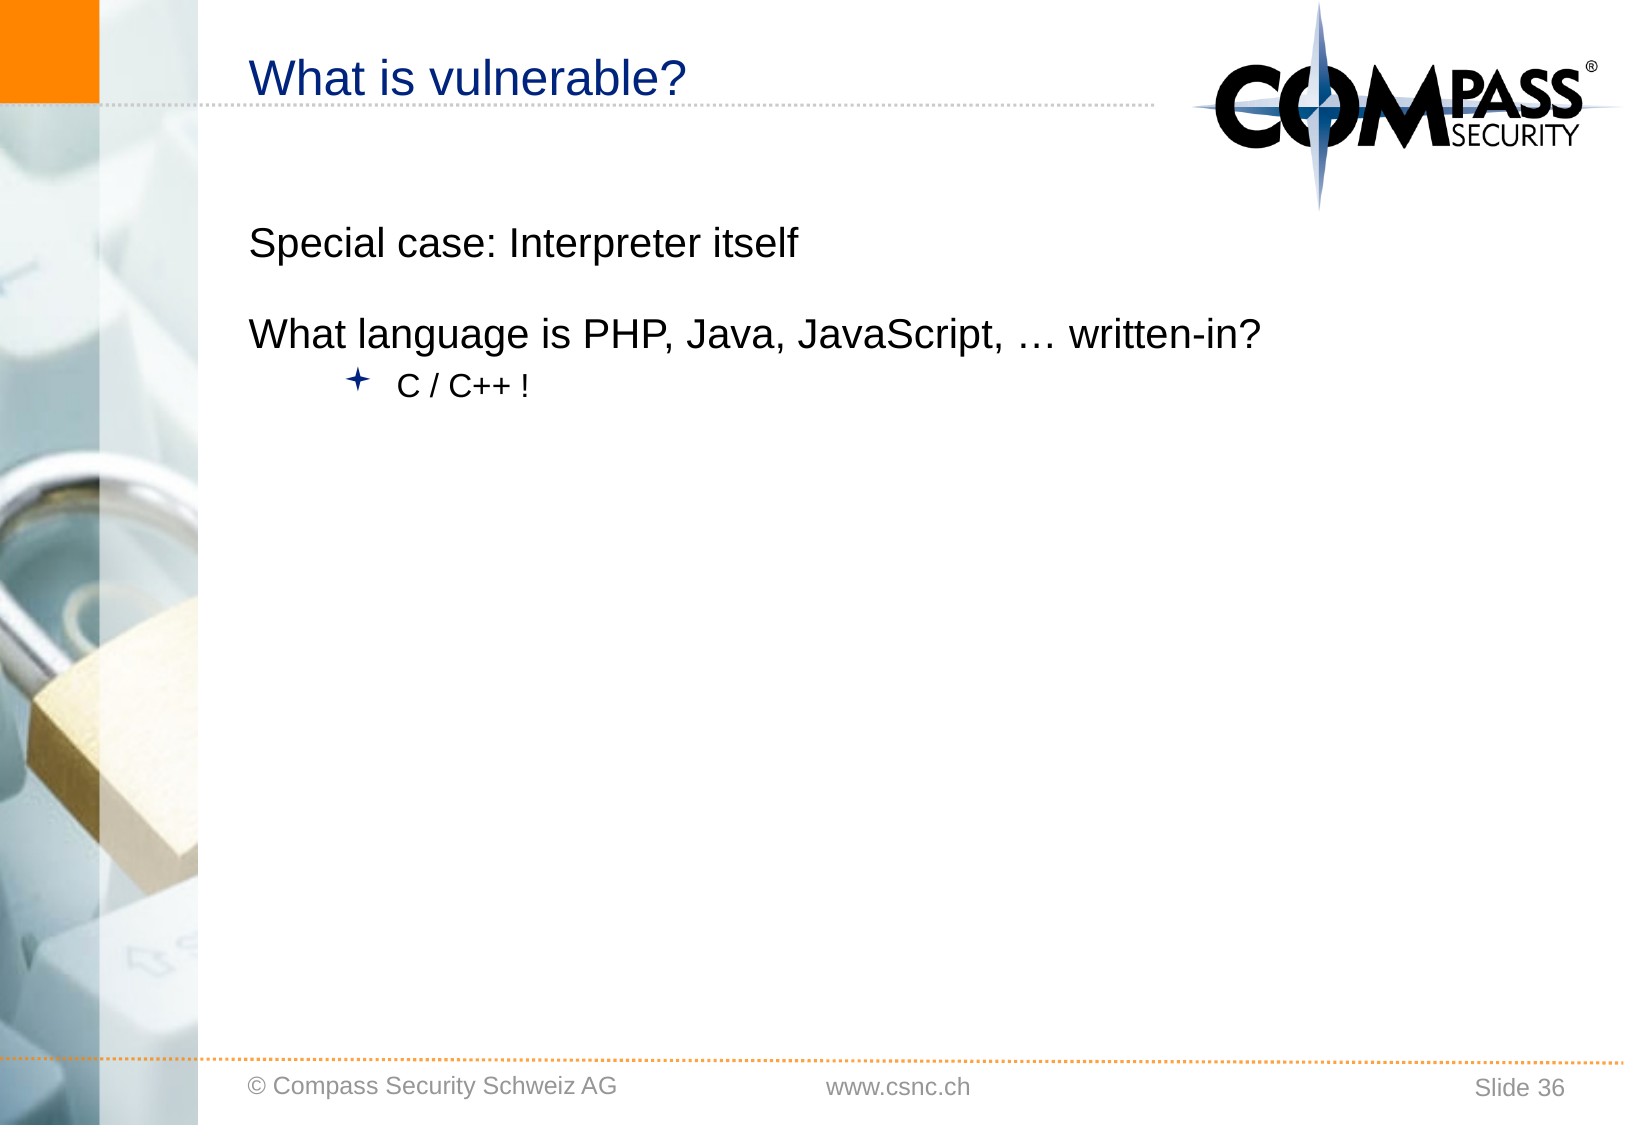

# What is vulnerable?
Special case: Interpreter itself
What language is PHP, Java, JavaScript, … written-in?
C / C++ !